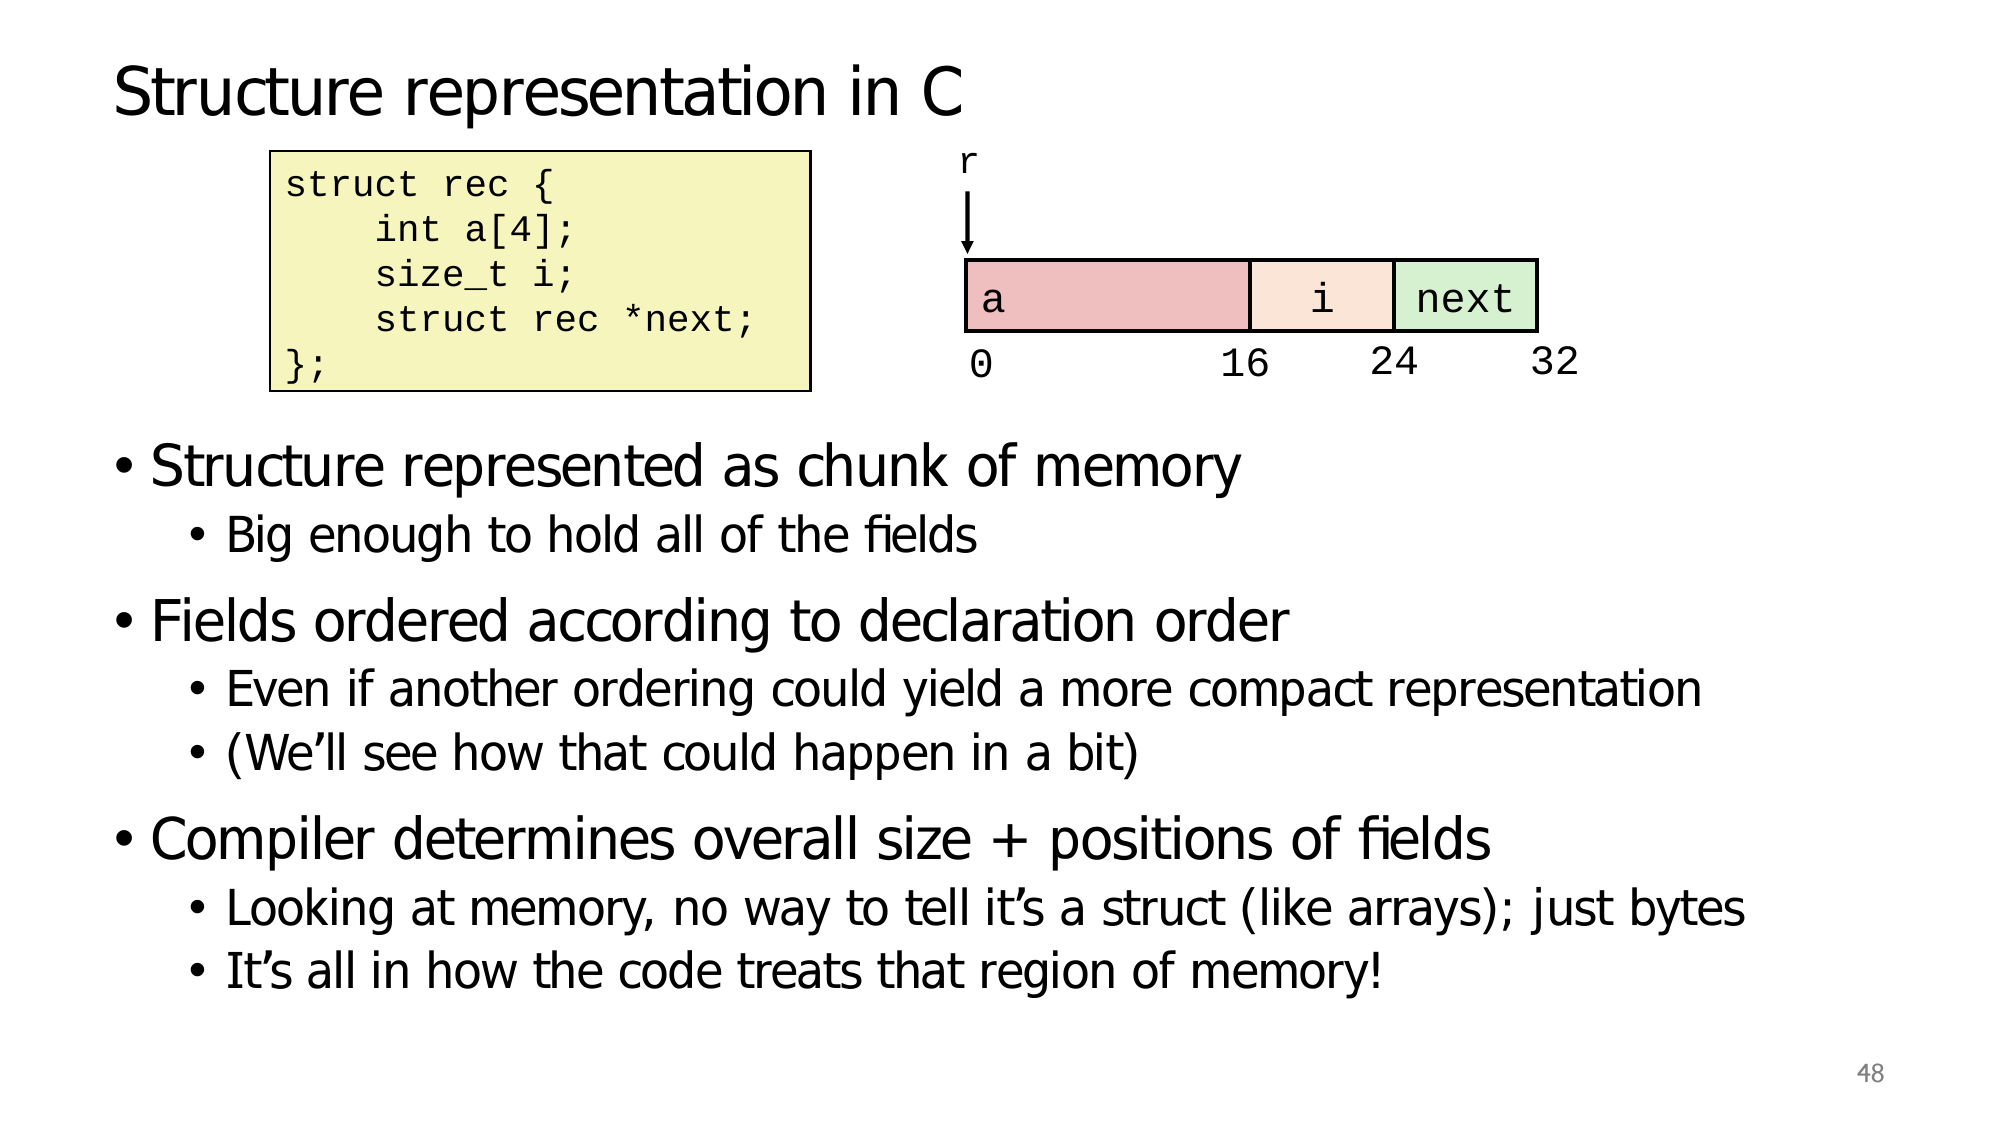

# Structure representation in C
r

i
next
24
32
16
0
struct rec {
    int a[4];
    size_t i;
    struct rec *next;
};
a
Structure represented as chunk of memory
Big enough to hold all of the fields
Fields ordered according to declaration order
Even if another ordering could yield a more compact representation
(We’ll see how that could happen in a bit)
Compiler determines overall size + positions of fields
Looking at memory, no way to tell it’s a struct (like arrays); just bytes
It’s all in how the code treats that region of memory!
48